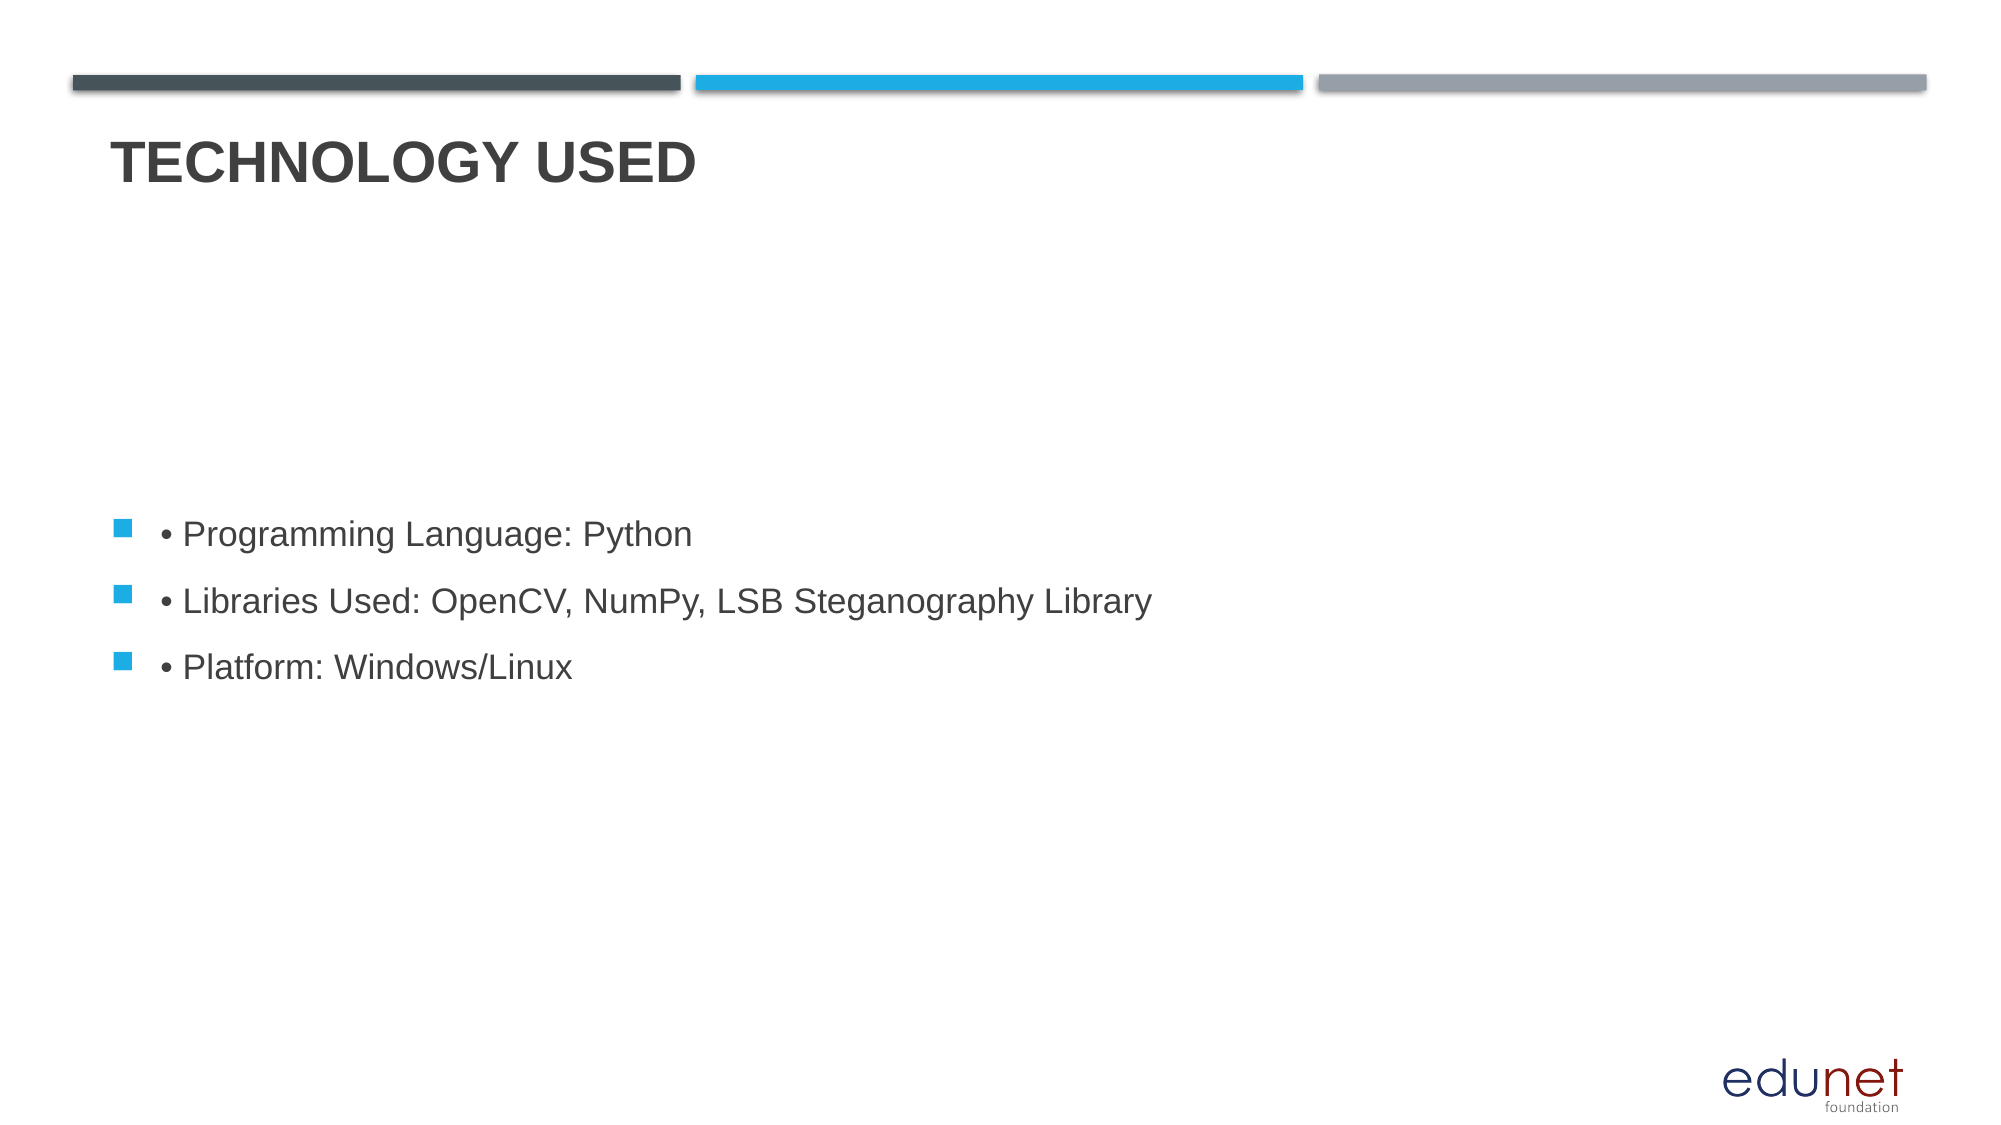

# Technology Used
• Programming Language: Python
• Libraries Used: OpenCV, NumPy, LSB Steganography Library
• Platform: Windows/Linux